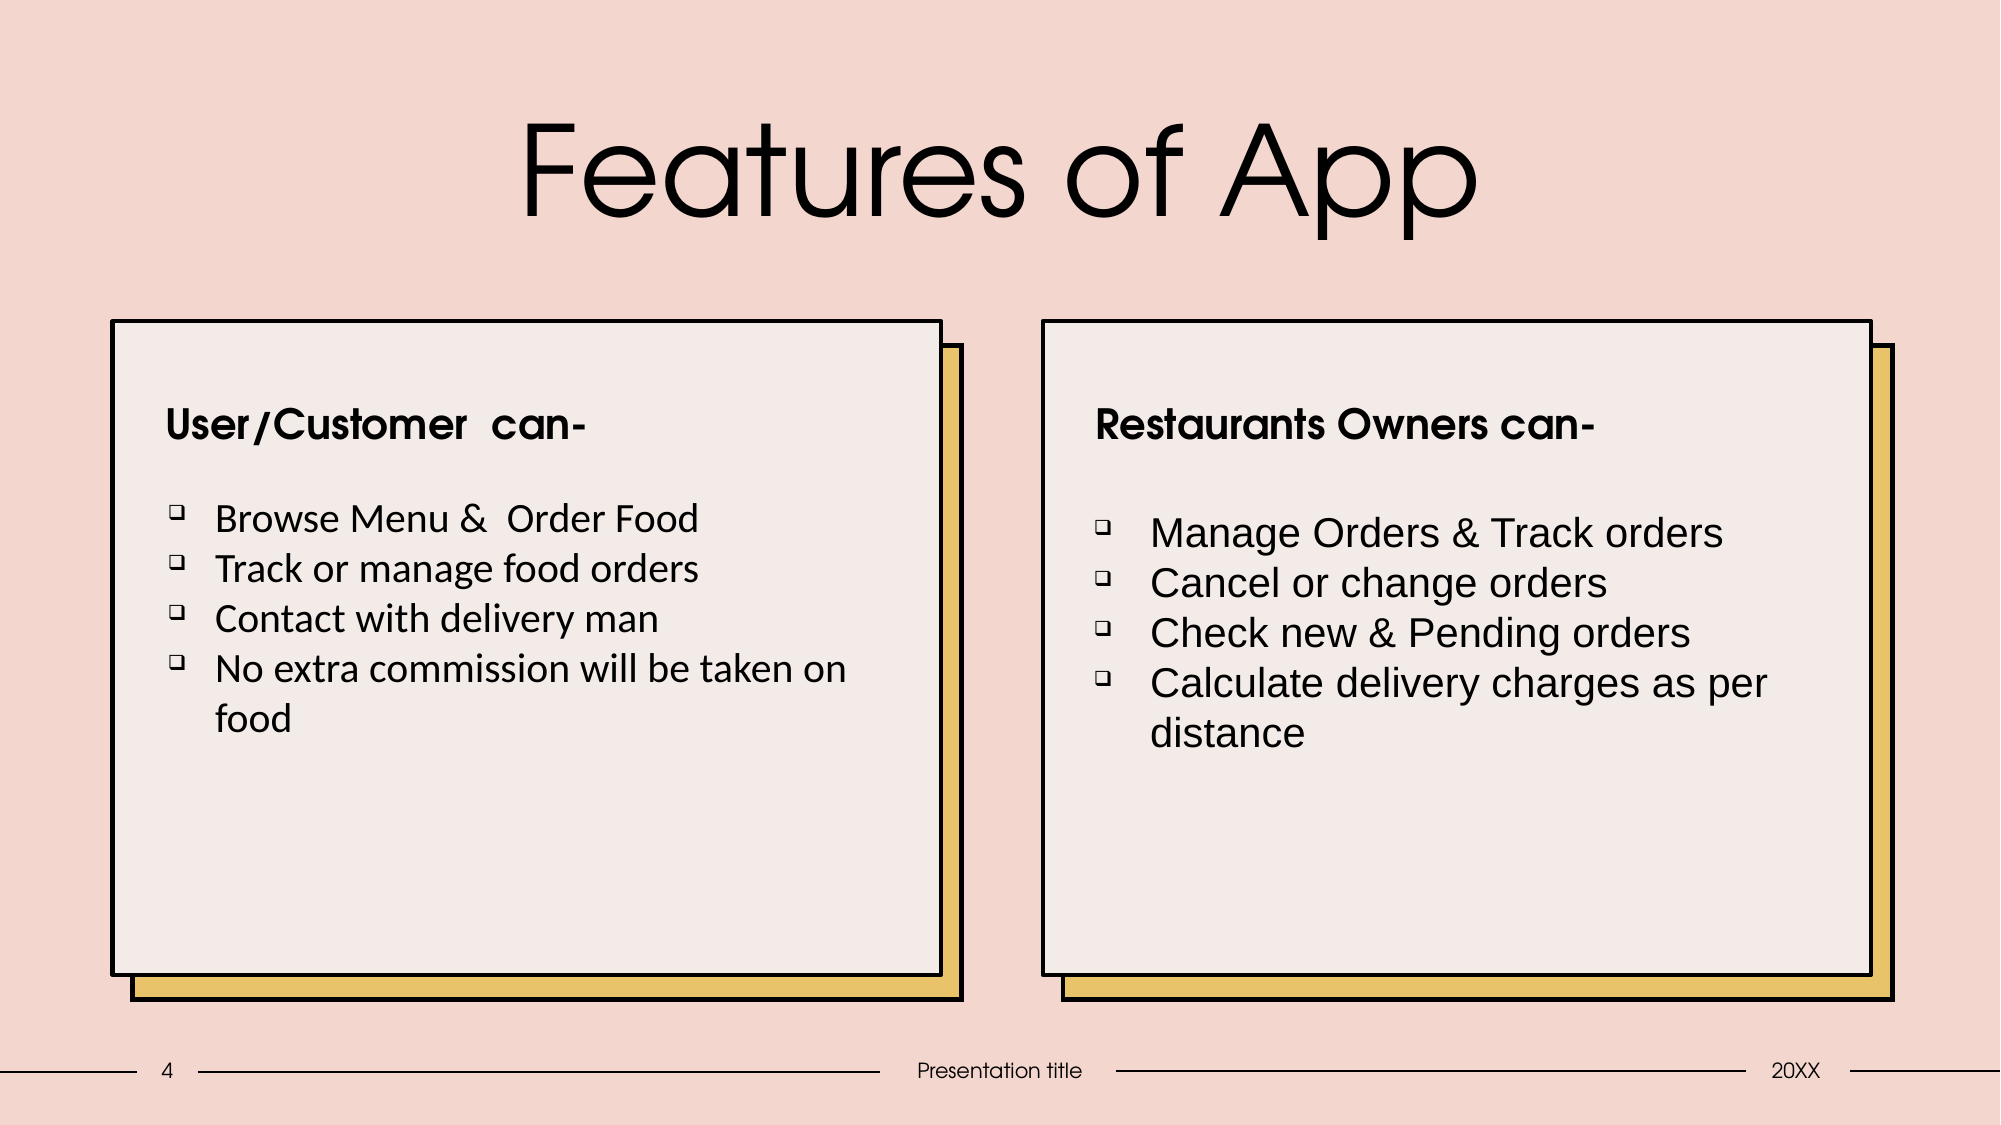

# Features of App
User/Customer  can-
Restaurants Owners can-
Browse Menu &  Order Food
Track or manage food orders
Contact with delivery man
No extra commission will be taken on food

Manage Orders & Track orders
Cancel or change orders
Check new & Pending orders
Calculate delivery charges as per distance

4
Presentation title
20XX